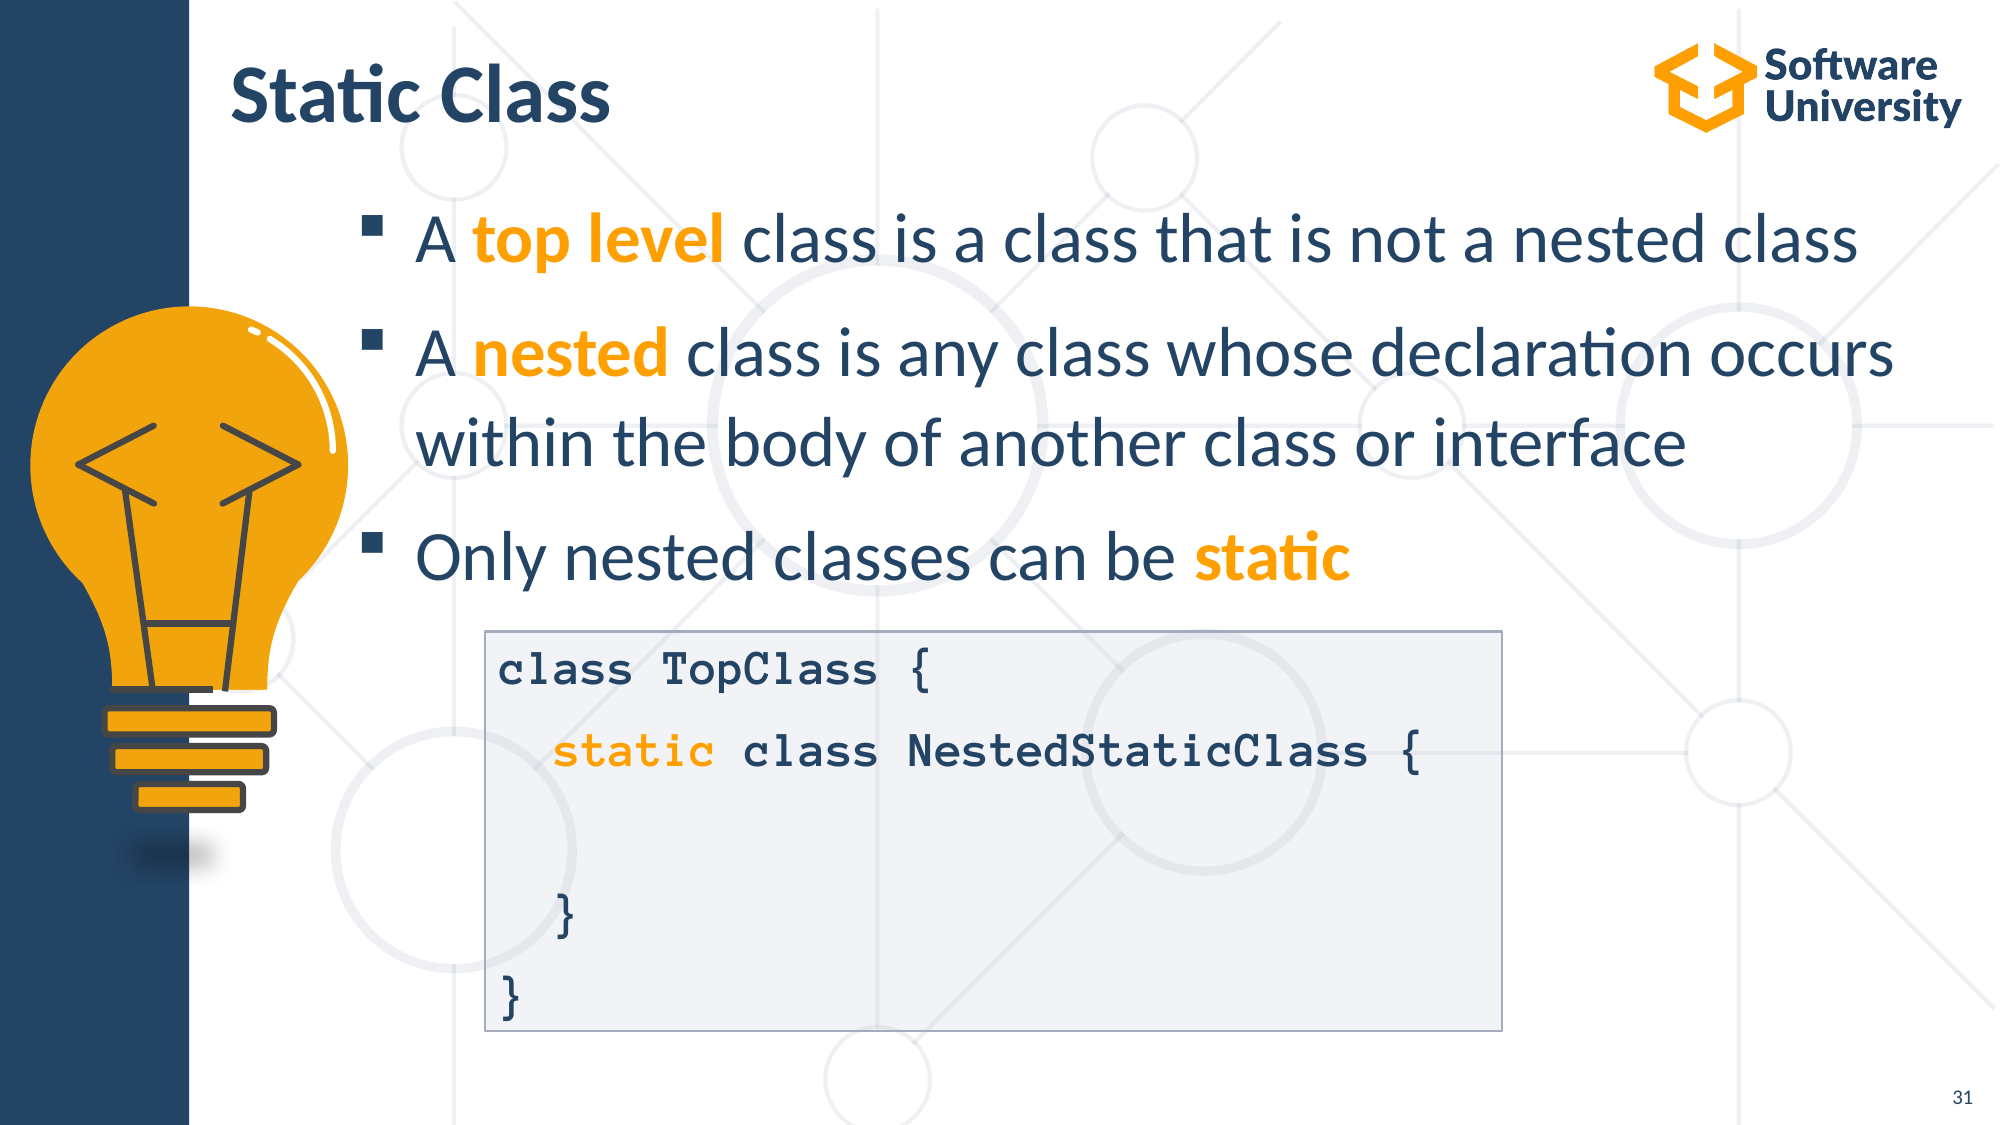

# Static Class
A top level class is a class that is not a nested class
A nested class is any class whose declaration occurs within the body of another class or interface
Only nested classes can be static
class TopClass {
  static class NestedStaticClass {

  }
}
31